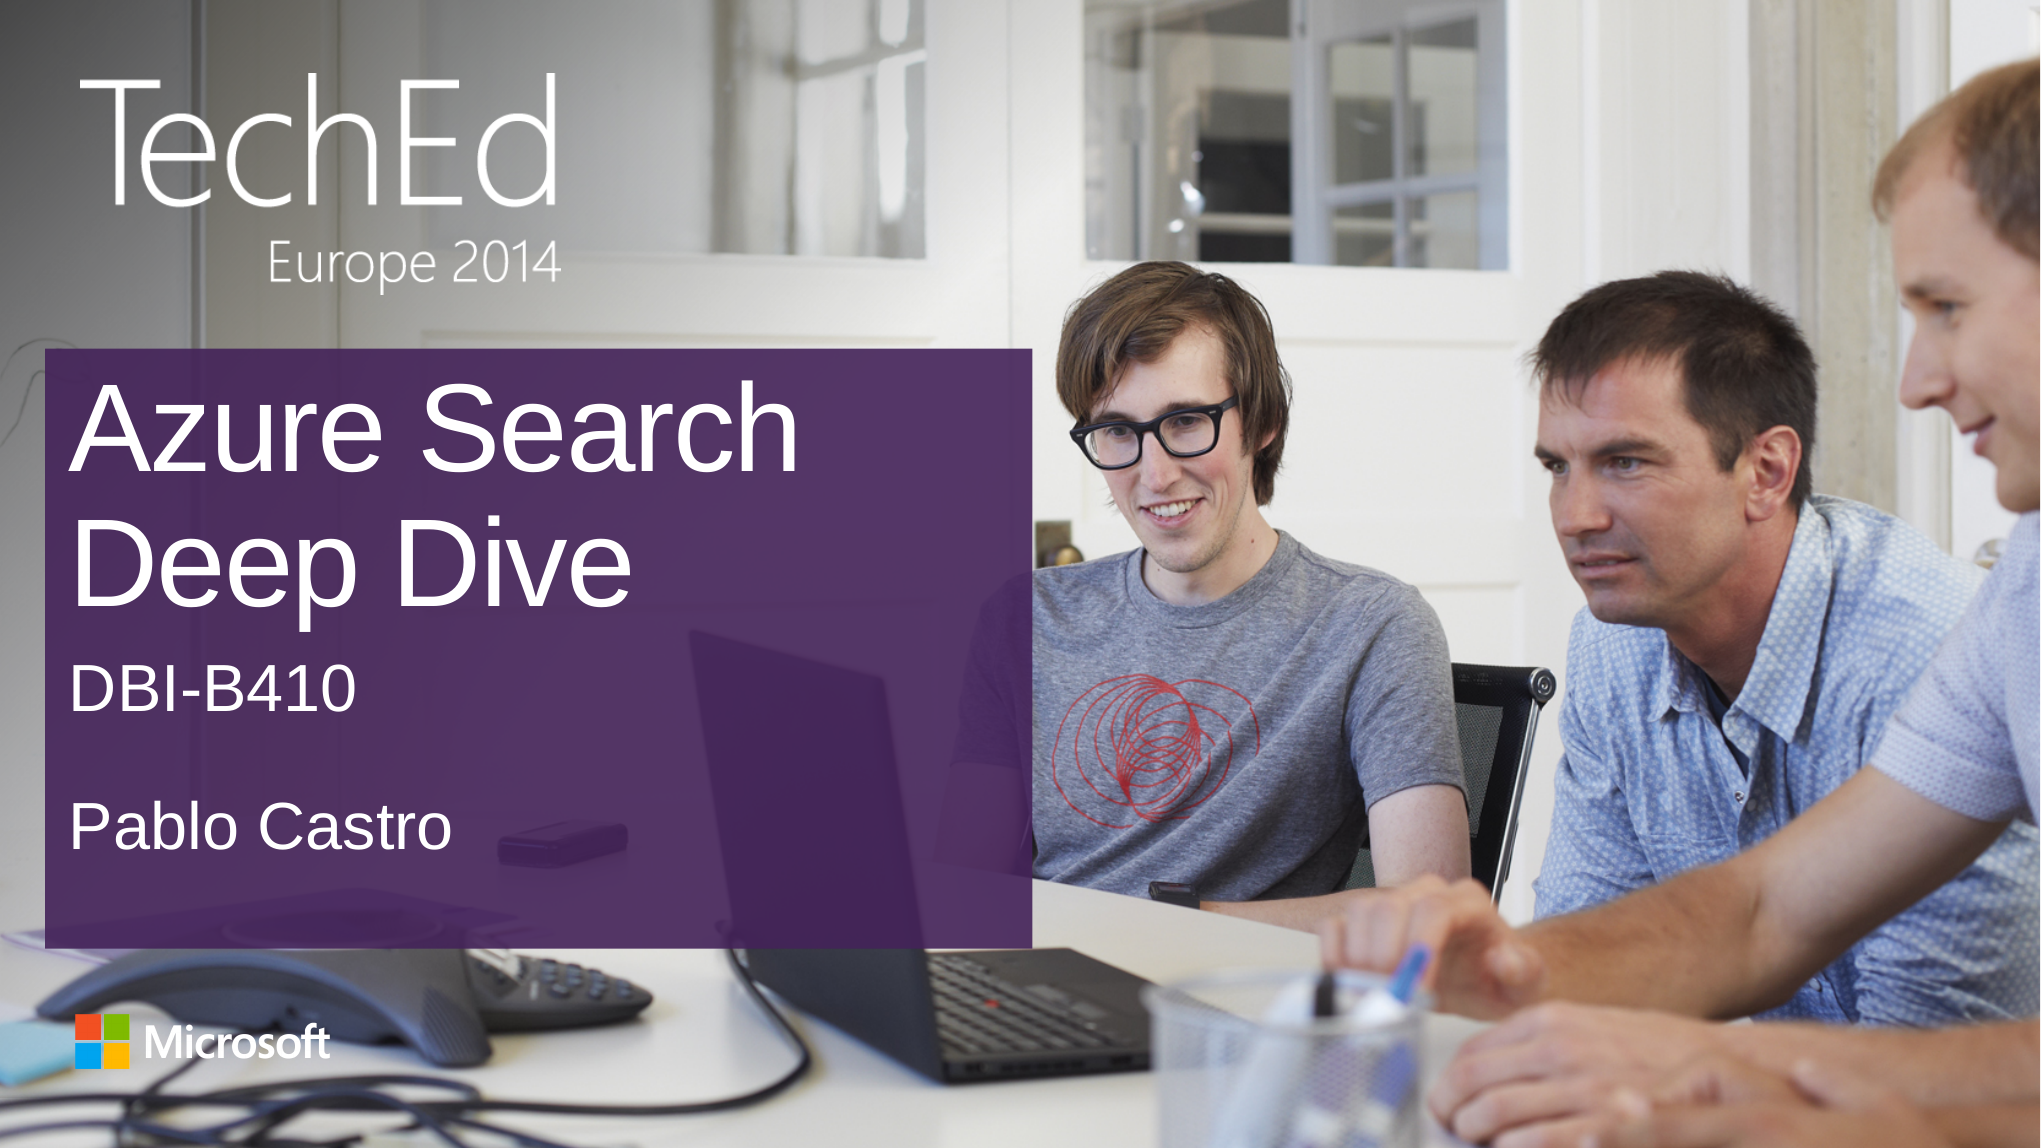

# Azure Search Deep Dive

DBI-B410

Pablo Castro